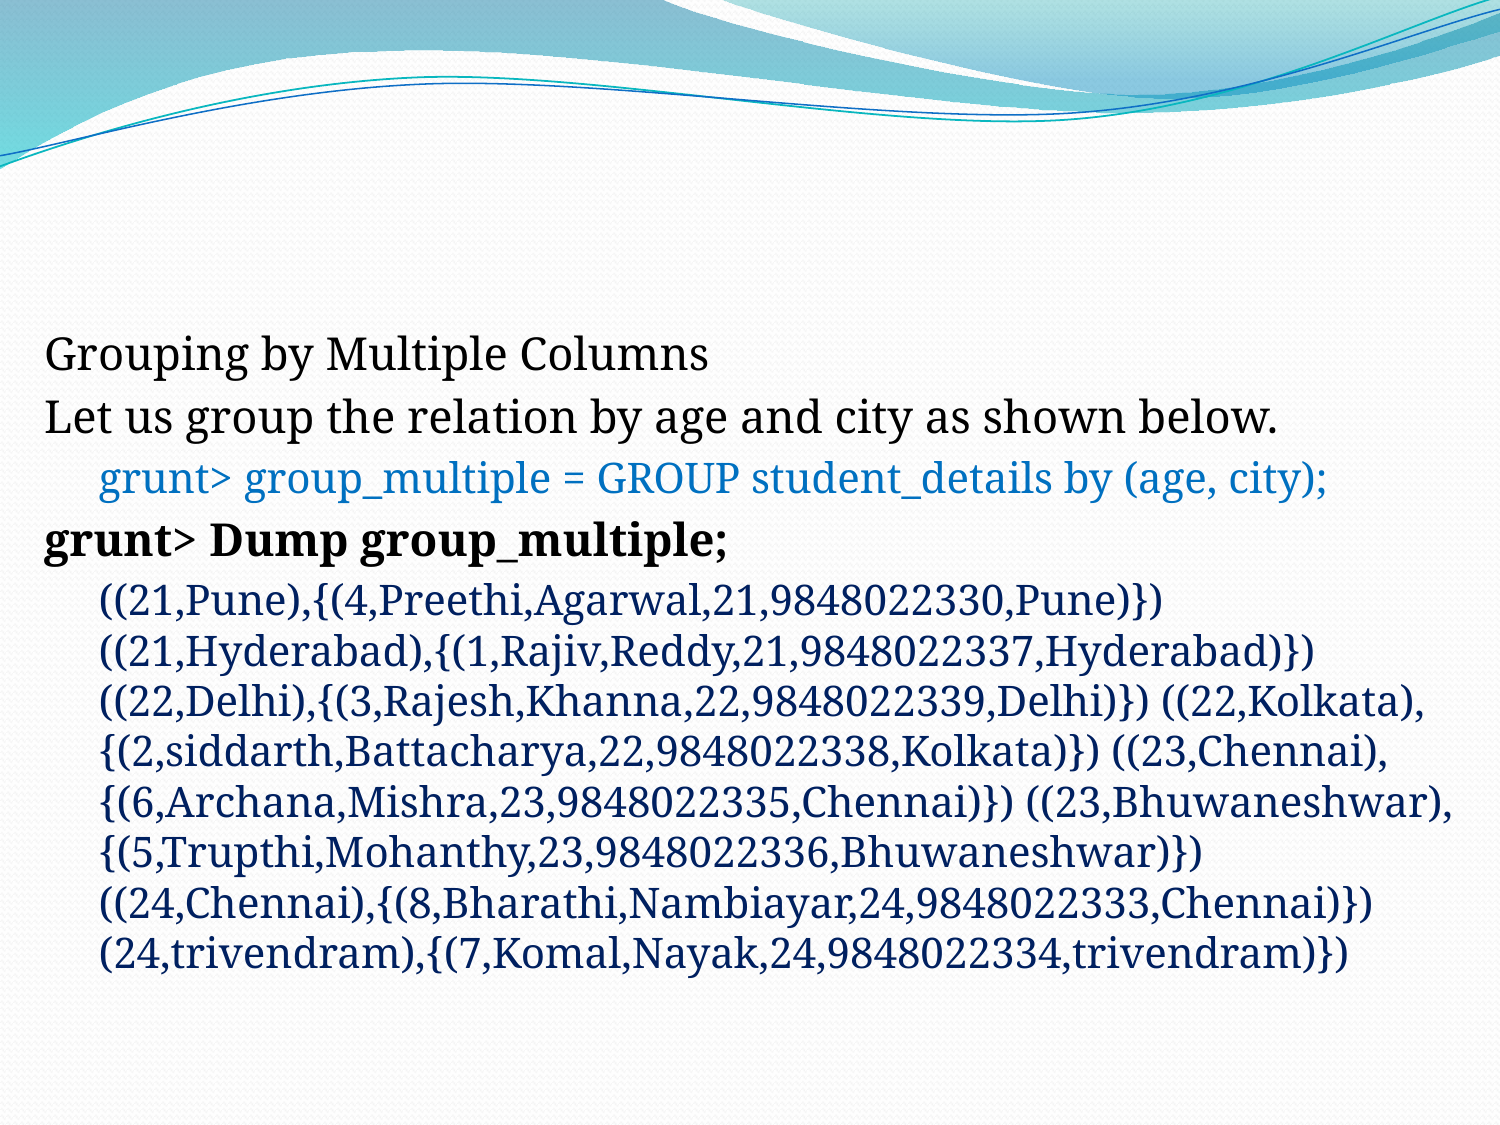

#
Grouping by Multiple Columns
Let us group the relation by age and city as shown below.
grunt> group_multiple = GROUP student_details by (age, city);
grunt> Dump group_multiple;
((21,Pune),{(4,Preethi,Agarwal,21,9848022330,Pune)}) ((21,Hyderabad),{(1,Rajiv,Reddy,21,9848022337,Hyderabad)}) ((22,Delhi),{(3,Rajesh,Khanna,22,9848022339,Delhi)}) ((22,Kolkata),{(2,siddarth,Battacharya,22,9848022338,Kolkata)}) ((23,Chennai),{(6,Archana,Mishra,23,9848022335,Chennai)}) ((23,Bhuwaneshwar),{(5,Trupthi,Mohanthy,23,9848022336,Bhuwaneshwar)}) ((24,Chennai),{(8,Bharathi,Nambiayar,24,9848022333,Chennai)}) (24,trivendram),{(7,Komal,Nayak,24,9848022334,trivendram)})